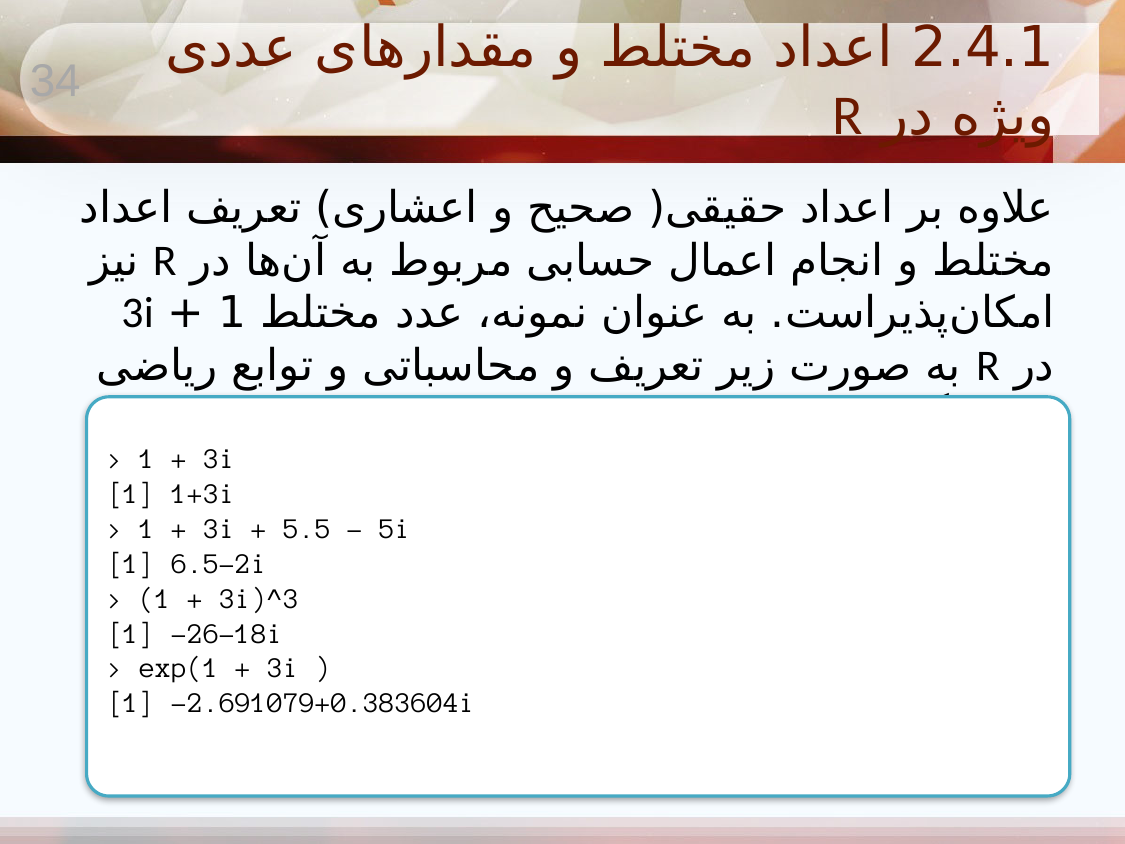

# 2.4.1 اعداد مختلط و مقدارهای عددی ویژه در R
34
علاوه بر اعداد حقیقی( صحیح و اعشاری) تعریف اعداد مختلط و انجام اعمال حسابی مربوط به آن‌ها در R نیز امکان‌پذیراست. به عنوان نمونه، عدد مختلط 1 + 3i در R به صورت زیر تعریف و محاسباتی و توابع ریاضی به‌کار گرفته می‌شود.
> 1 + 3i
[1] 1+3i
> 1 + 3i + 5.5 - 5i
[1] 6.5-2i
> (1 + 3i)^3
[1] -26-18i
> exp(1 + 3i )
[1] -2.691079+0.383604i